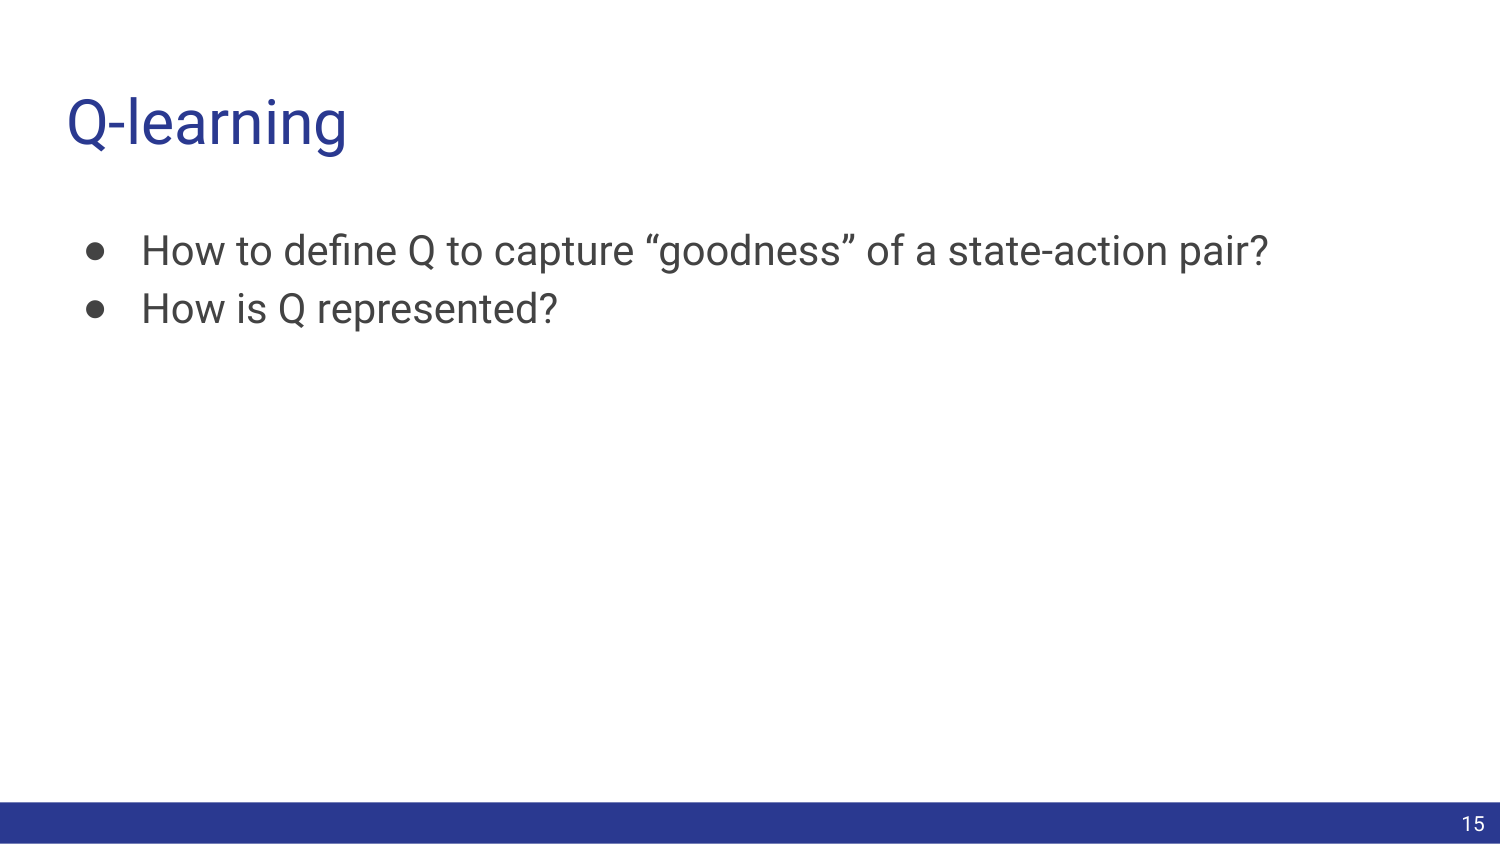

# Q-learning
How to define Q to capture “goodness” of a state-action pair?
How is Q represented?

15